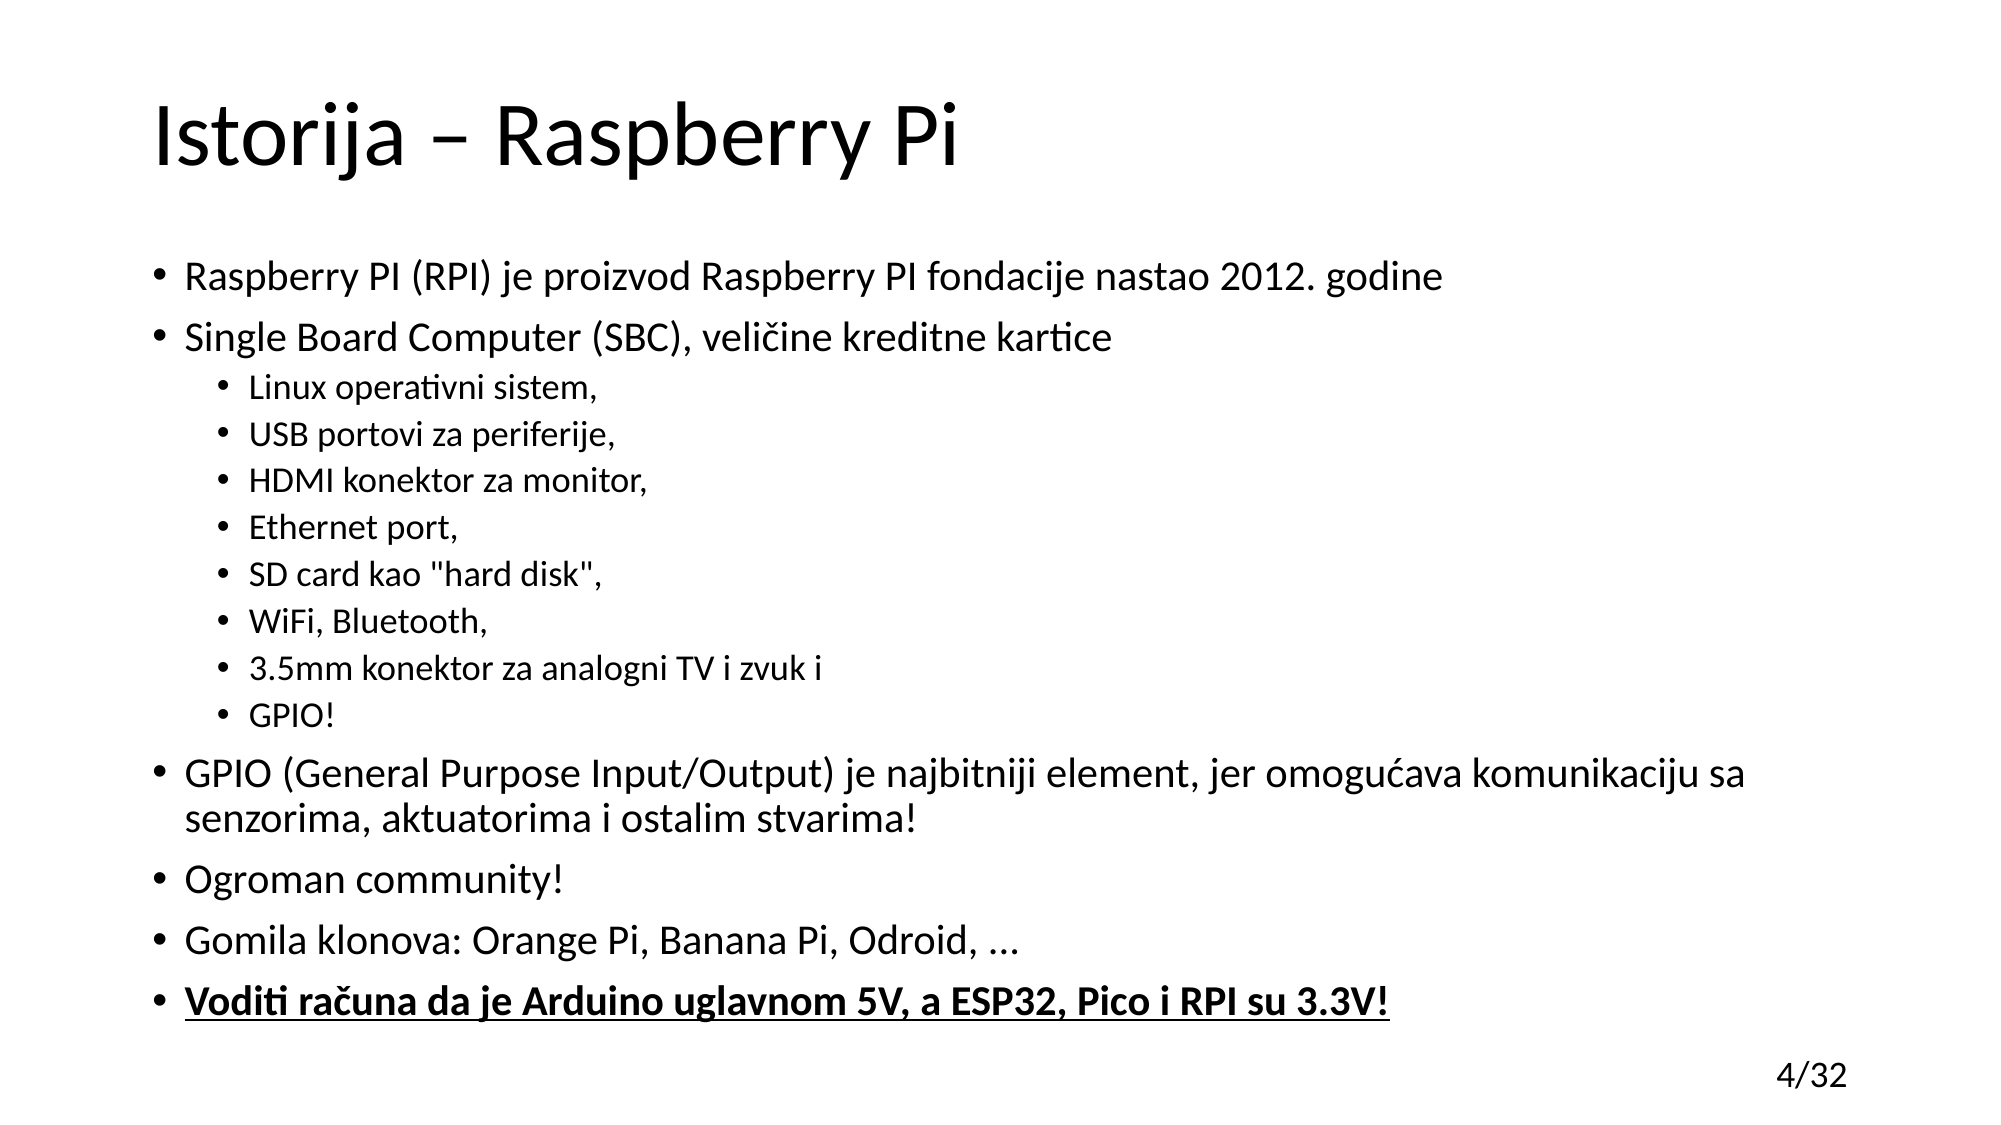

# Istorija – Raspberry Pi
Raspberry PI (RPI) je proizvod Raspberry PI fondacije nastao 2012. godine
Single Board Computer (SBC), veličine kreditne kartice
Linux operativni sistem,
USB portovi za periferije,
HDMI konektor za monitor,
Ethernet port,
SD card kao "hard disk",
WiFi, Bluetooth,
3.5mm konektor za analogni TV i zvuk i
GPIO!
GPIO (General Purpose Input/Output) je najbitniji element, jer omogućava komunikaciju sa senzorima, aktuatorima i ostalim stvarima!
Ogroman community!
Gomila klonova: Orange Pi, Banana Pi, Odroid, ...
Voditi računa da je Arduino uglavnom 5V, a ESP32, Pico i RPI su 3.3V!